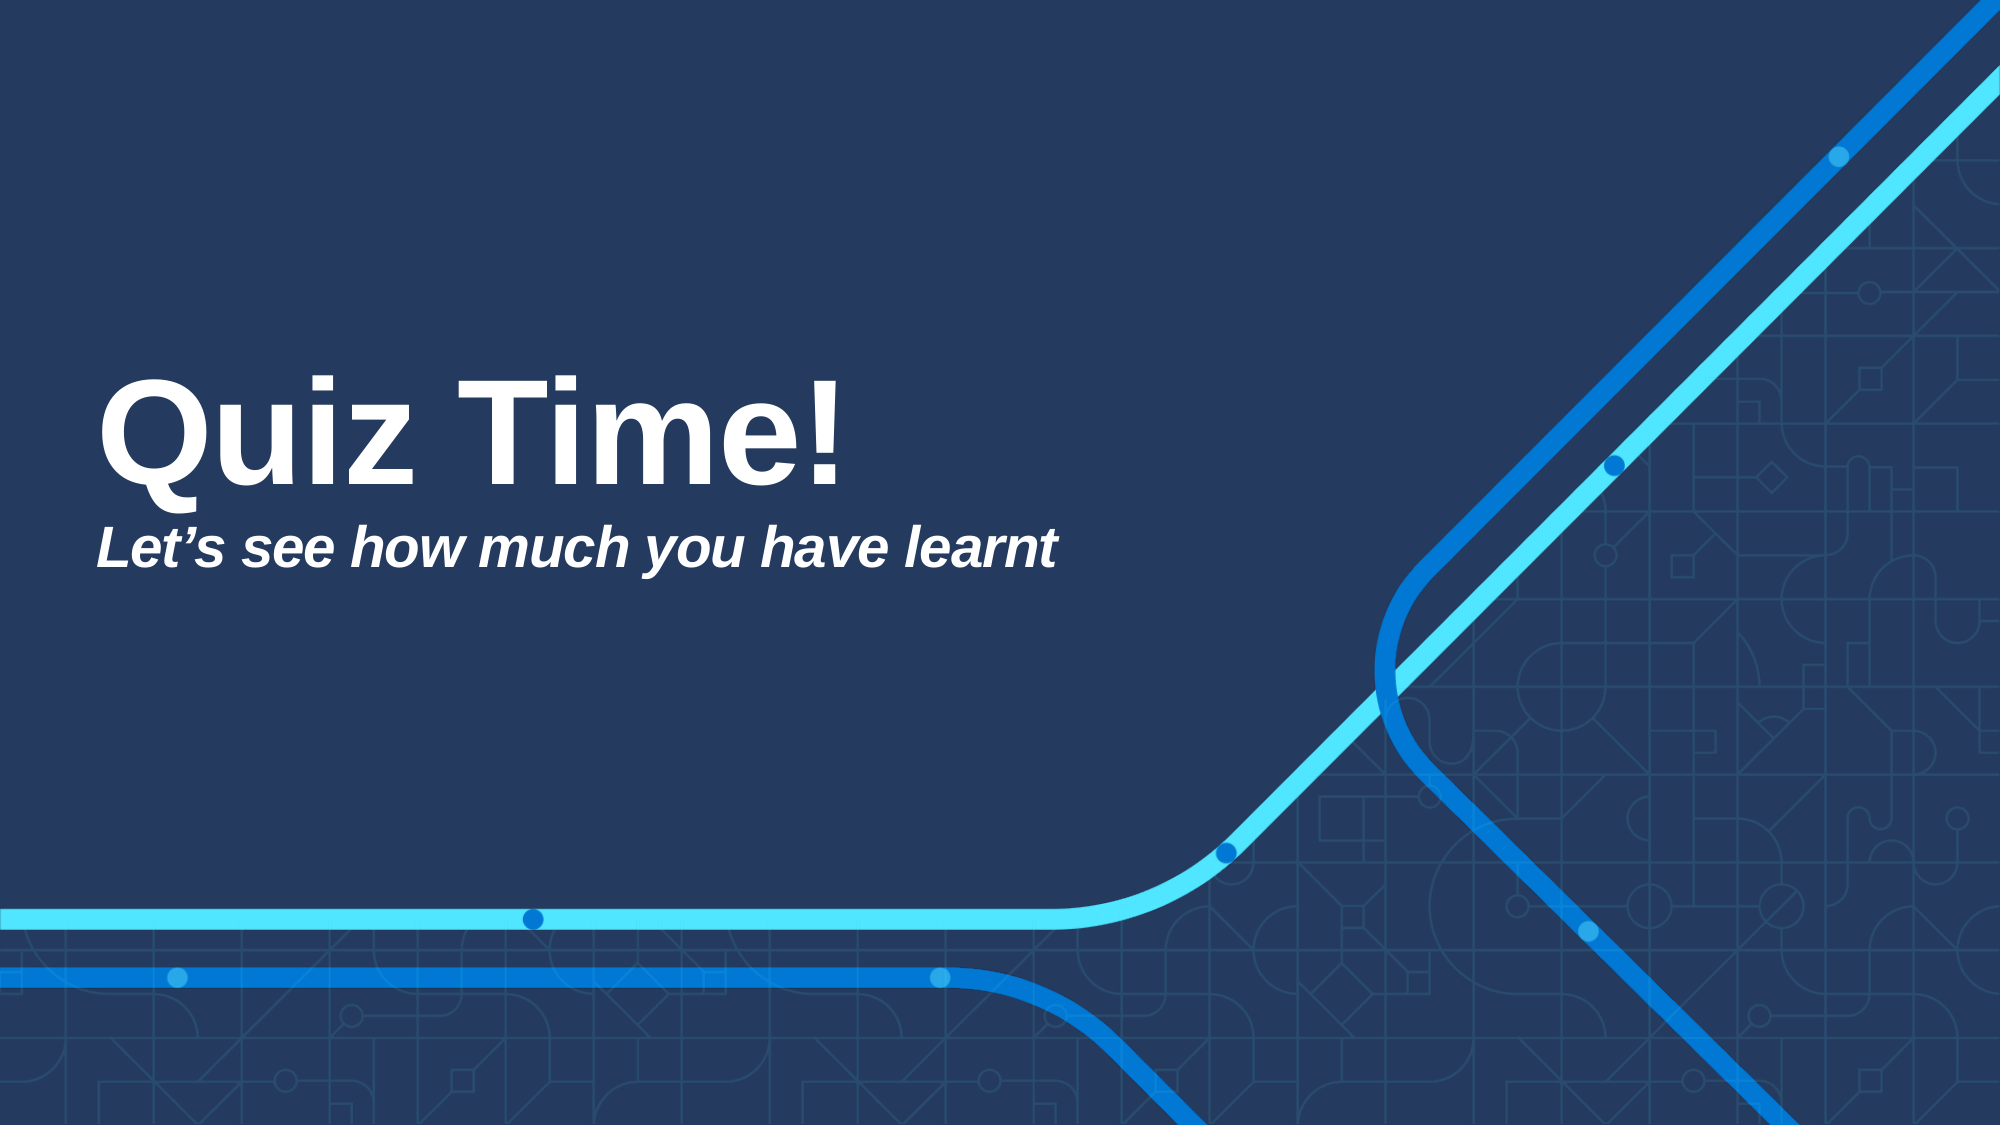

# Quiz Time! Let’s see how much you have learnt